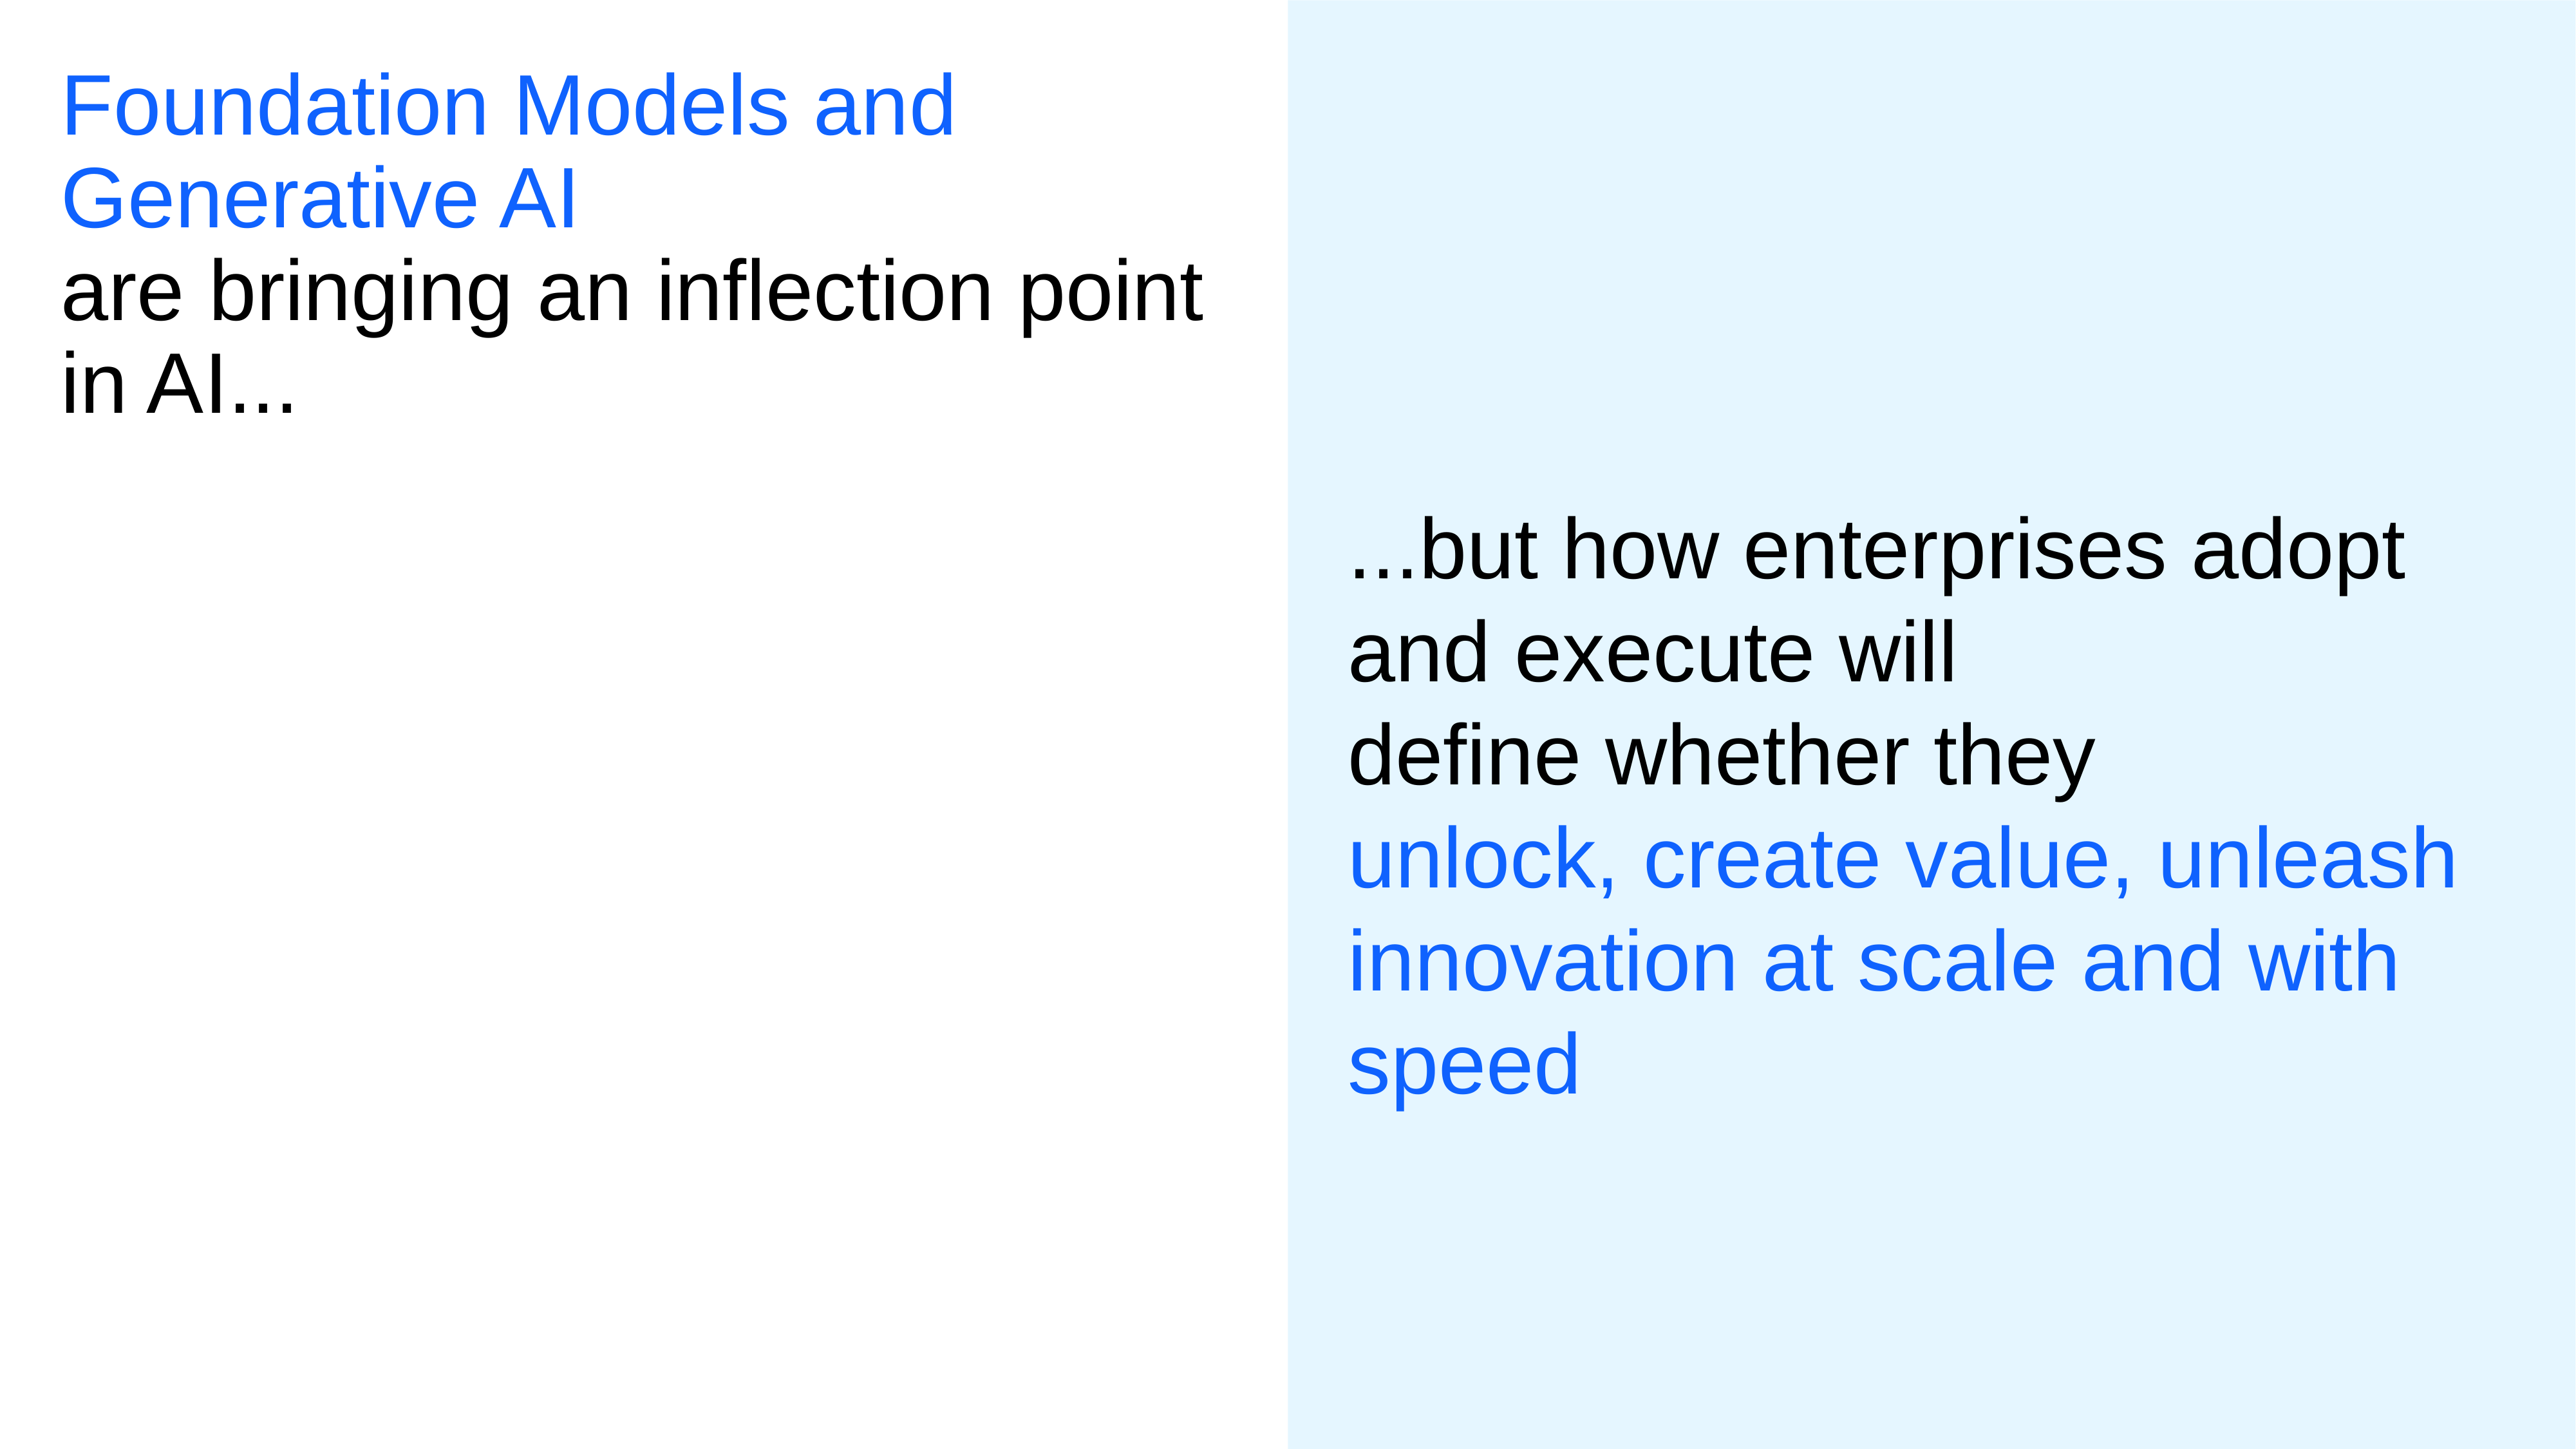

Foundation Models and Generative AI
are bringing an inflection point in AI...
# ...but how enterprises adopt and execute will define whether they  unlock, create value, unleash innovation at scale and with speed